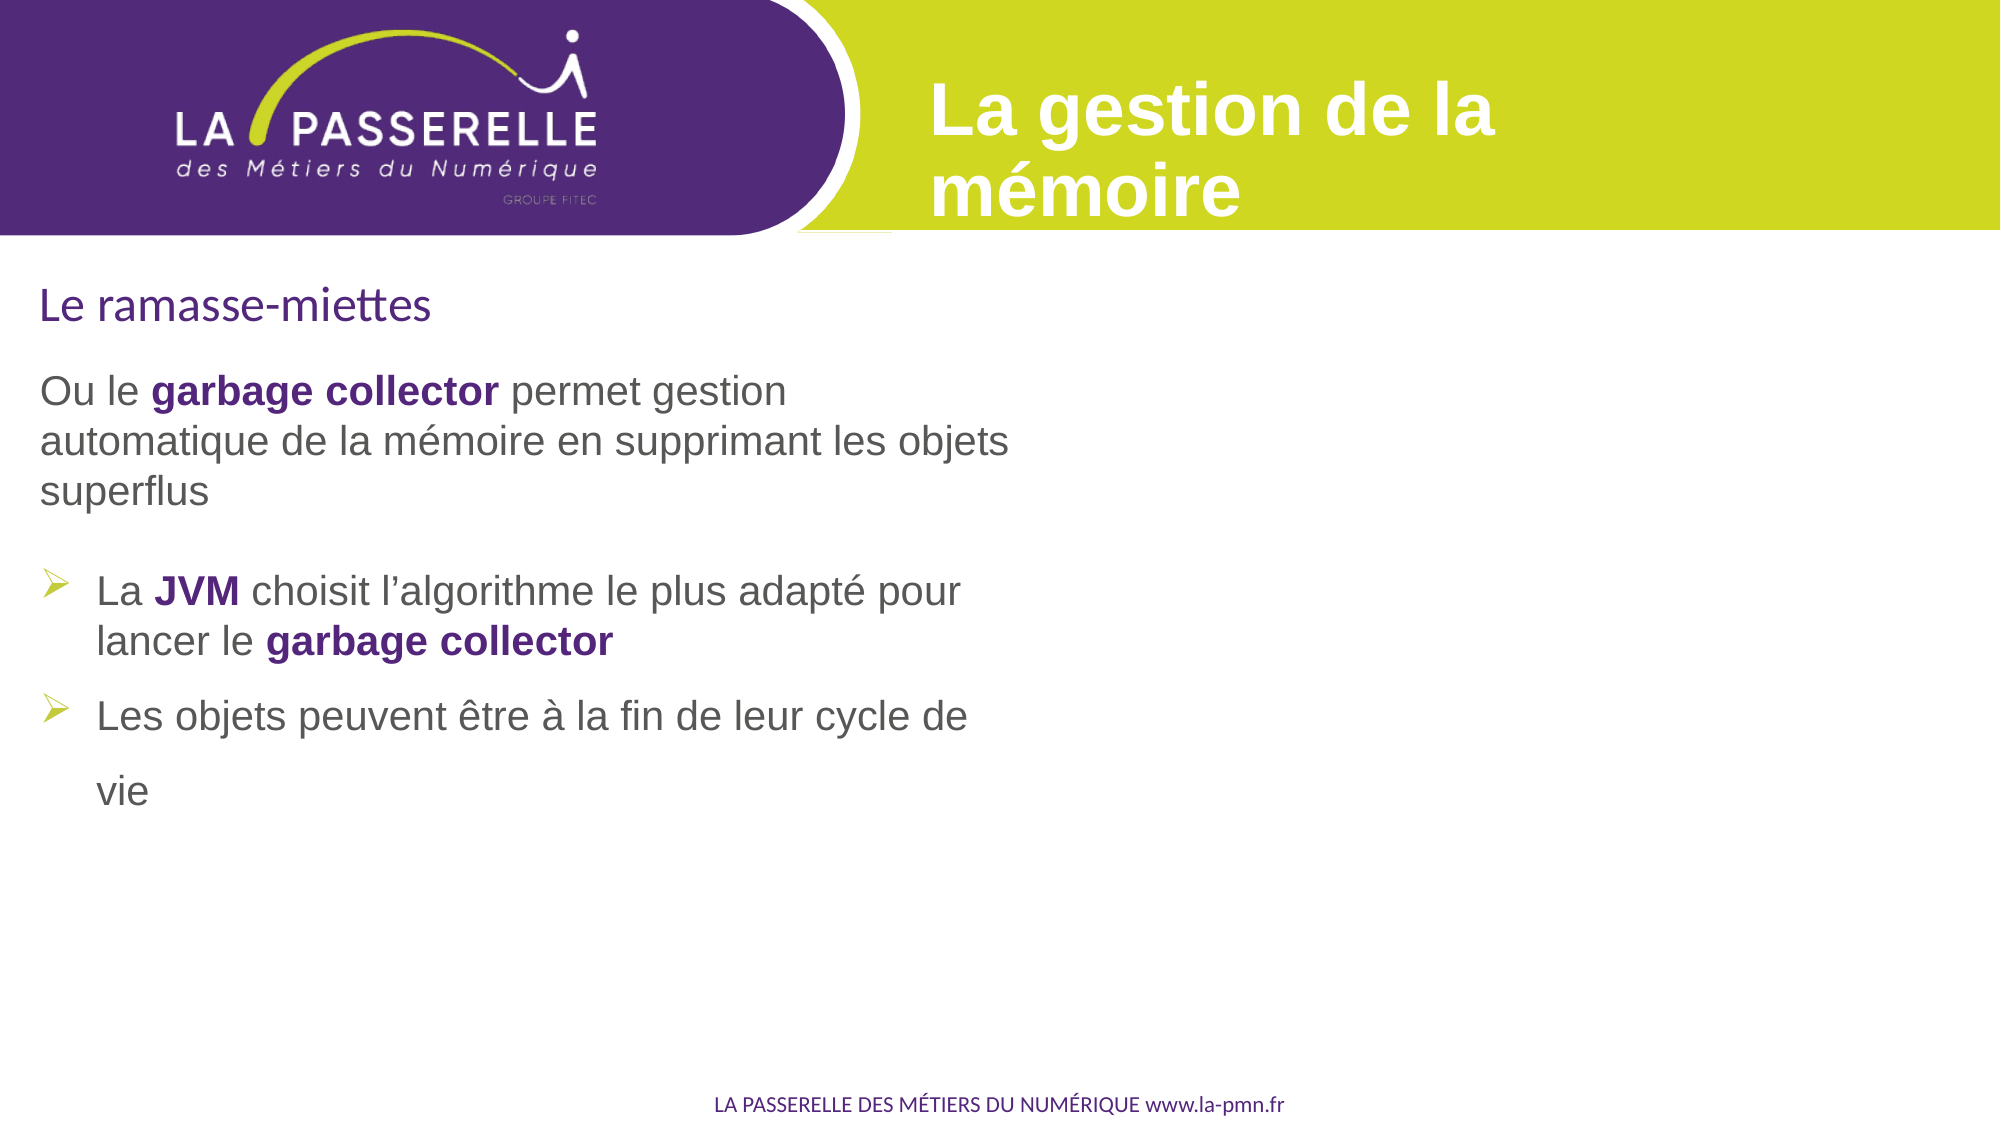

La gestion de la mémoire
Le ramasse-miettes
Ou le garbage collector permet gestion automatique de la mémoire en supprimant les objets superflus

La JVM choisit l’algorithme le plus adapté pour lancer le garbage collector
Les objets peuvent être à la fin de leur cycle de vie
LA PASSERELLE DES MÉTIERS DU NUMÉRIQUE www.la-pmn.fr